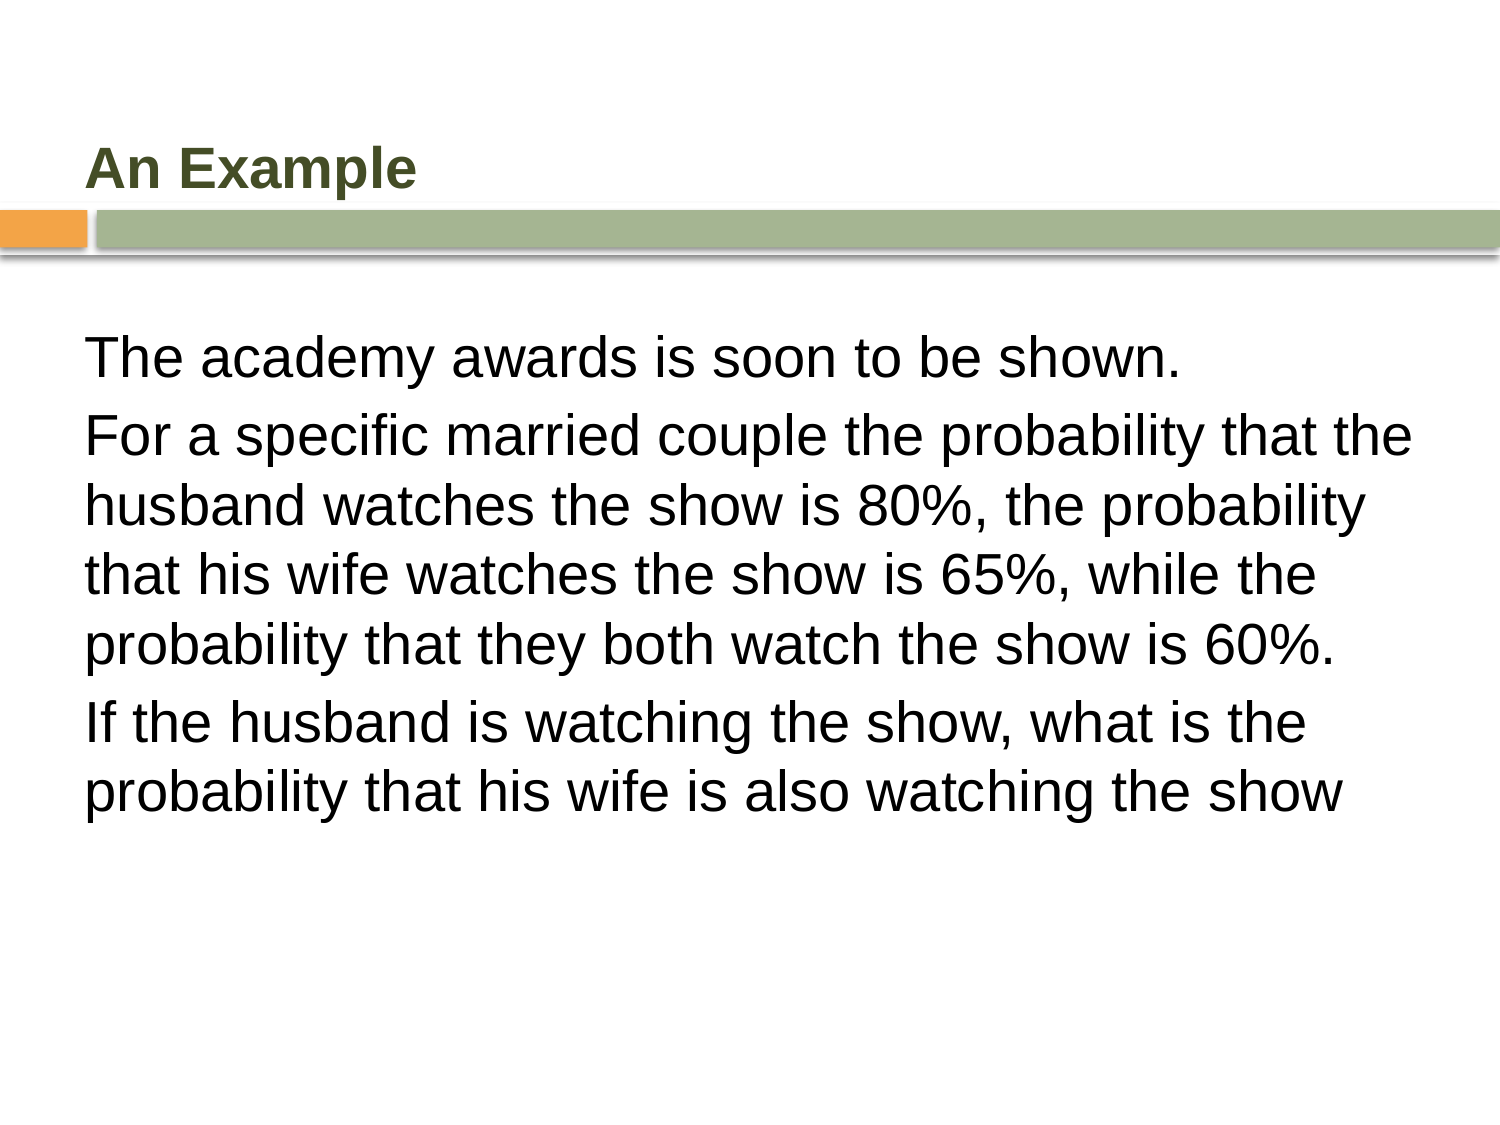

# An Example
The academy awards is soon to be shown.
For a specific married couple the probability that the husband watches the show is 80%, the probability that his wife watches the show is 65%, while the probability that they both watch the show is 60%.
If the husband is watching the show, what is the probability that his wife is also watching the show